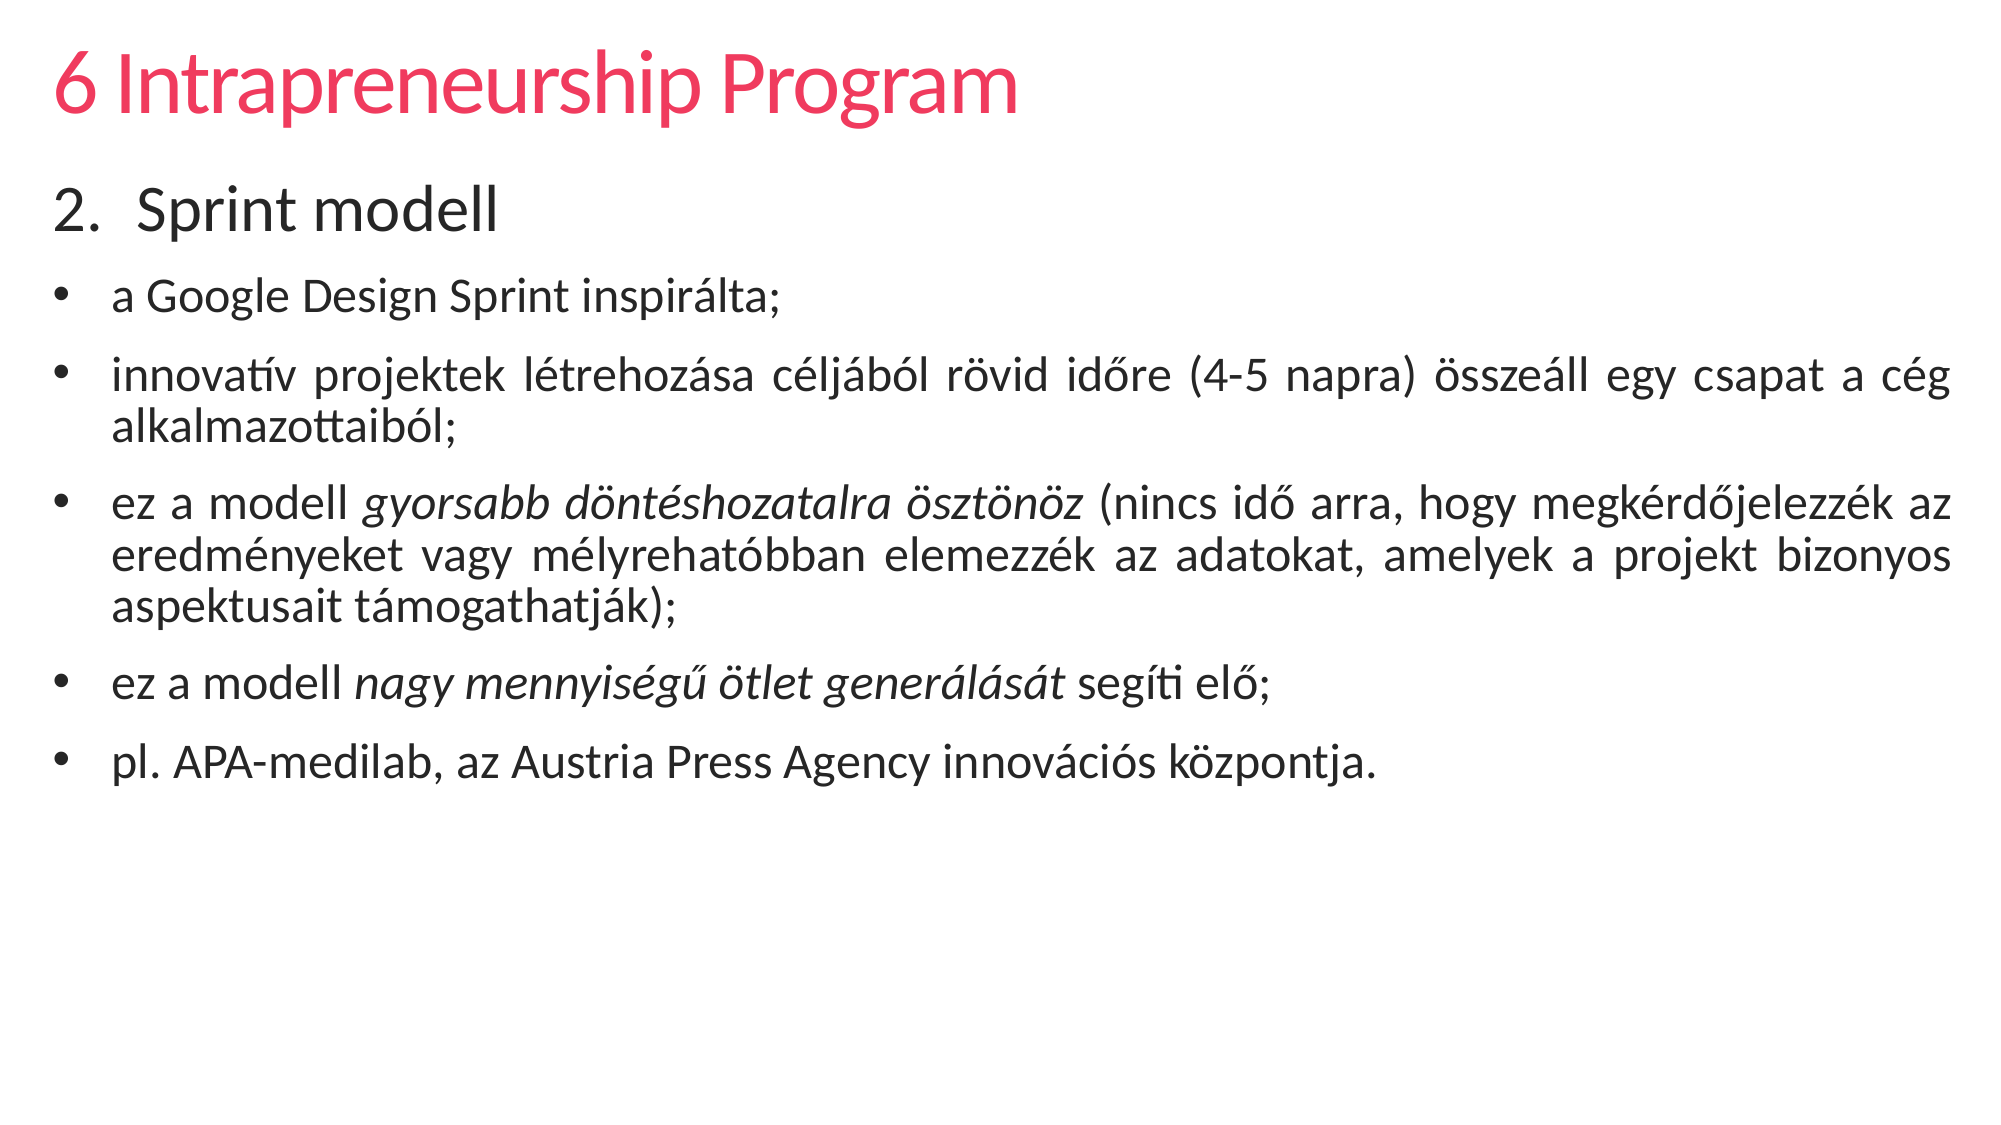

# 6 Intrapreneurship Program
Sprint modell
a Google Design Sprint inspirálta;
innovatív projektek létrehozása céljából rövid időre (4-5 napra) összeáll egy csapat a cég alkalmazottaiból;
ez a modell gyorsabb döntéshozatalra ösztönöz (nincs idő arra, hogy megkérdőjelezzék az eredményeket vagy mélyrehatóbban elemezzék az adatokat, amelyek a projekt bizonyos aspektusait támogathatják);
ez a modell nagy mennyiségű ötlet generálását segíti elő;
pl. APA-medilab, az Austria Press Agency innovációs központja.